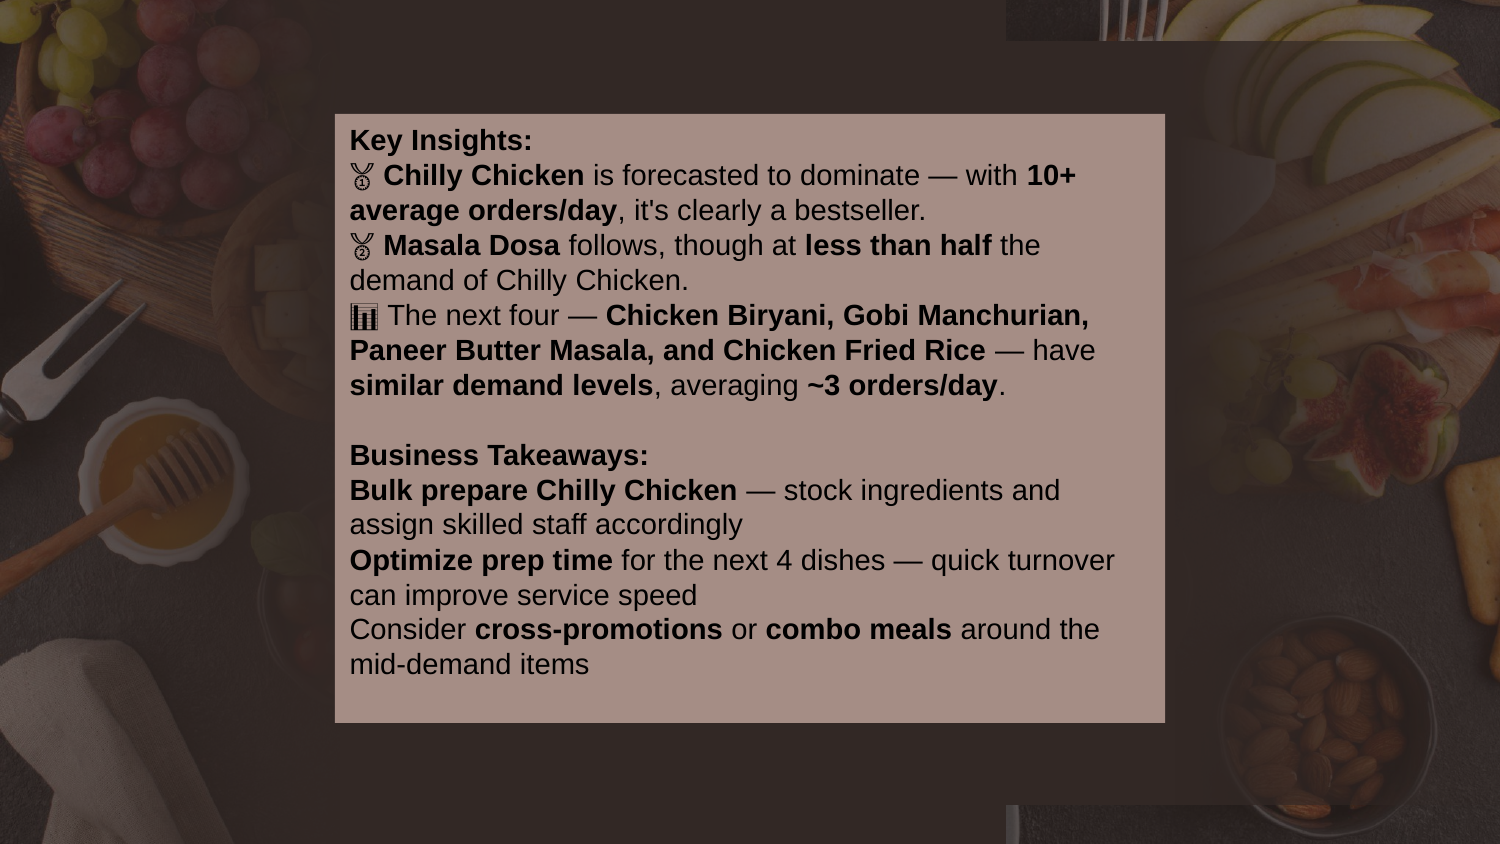

Key Insights:
🥇 Chilly Chicken is forecasted to dominate — with 10+ average orders/day, it's clearly a bestseller.
🥈 Masala Dosa follows, though at less than half the demand of Chilly Chicken.
📊 The next four — Chicken Biryani, Gobi Manchurian, Paneer Butter Masala, and Chicken Fried Rice — have similar demand levels, averaging ~3 orders/day.

Business Takeaways:
Bulk prepare Chilly Chicken — stock ingredients and assign skilled staff accordingly
Optimize prep time for the next 4 dishes — quick turnover can improve service speed
Consider cross-promotions or combo meals around the mid-demand items